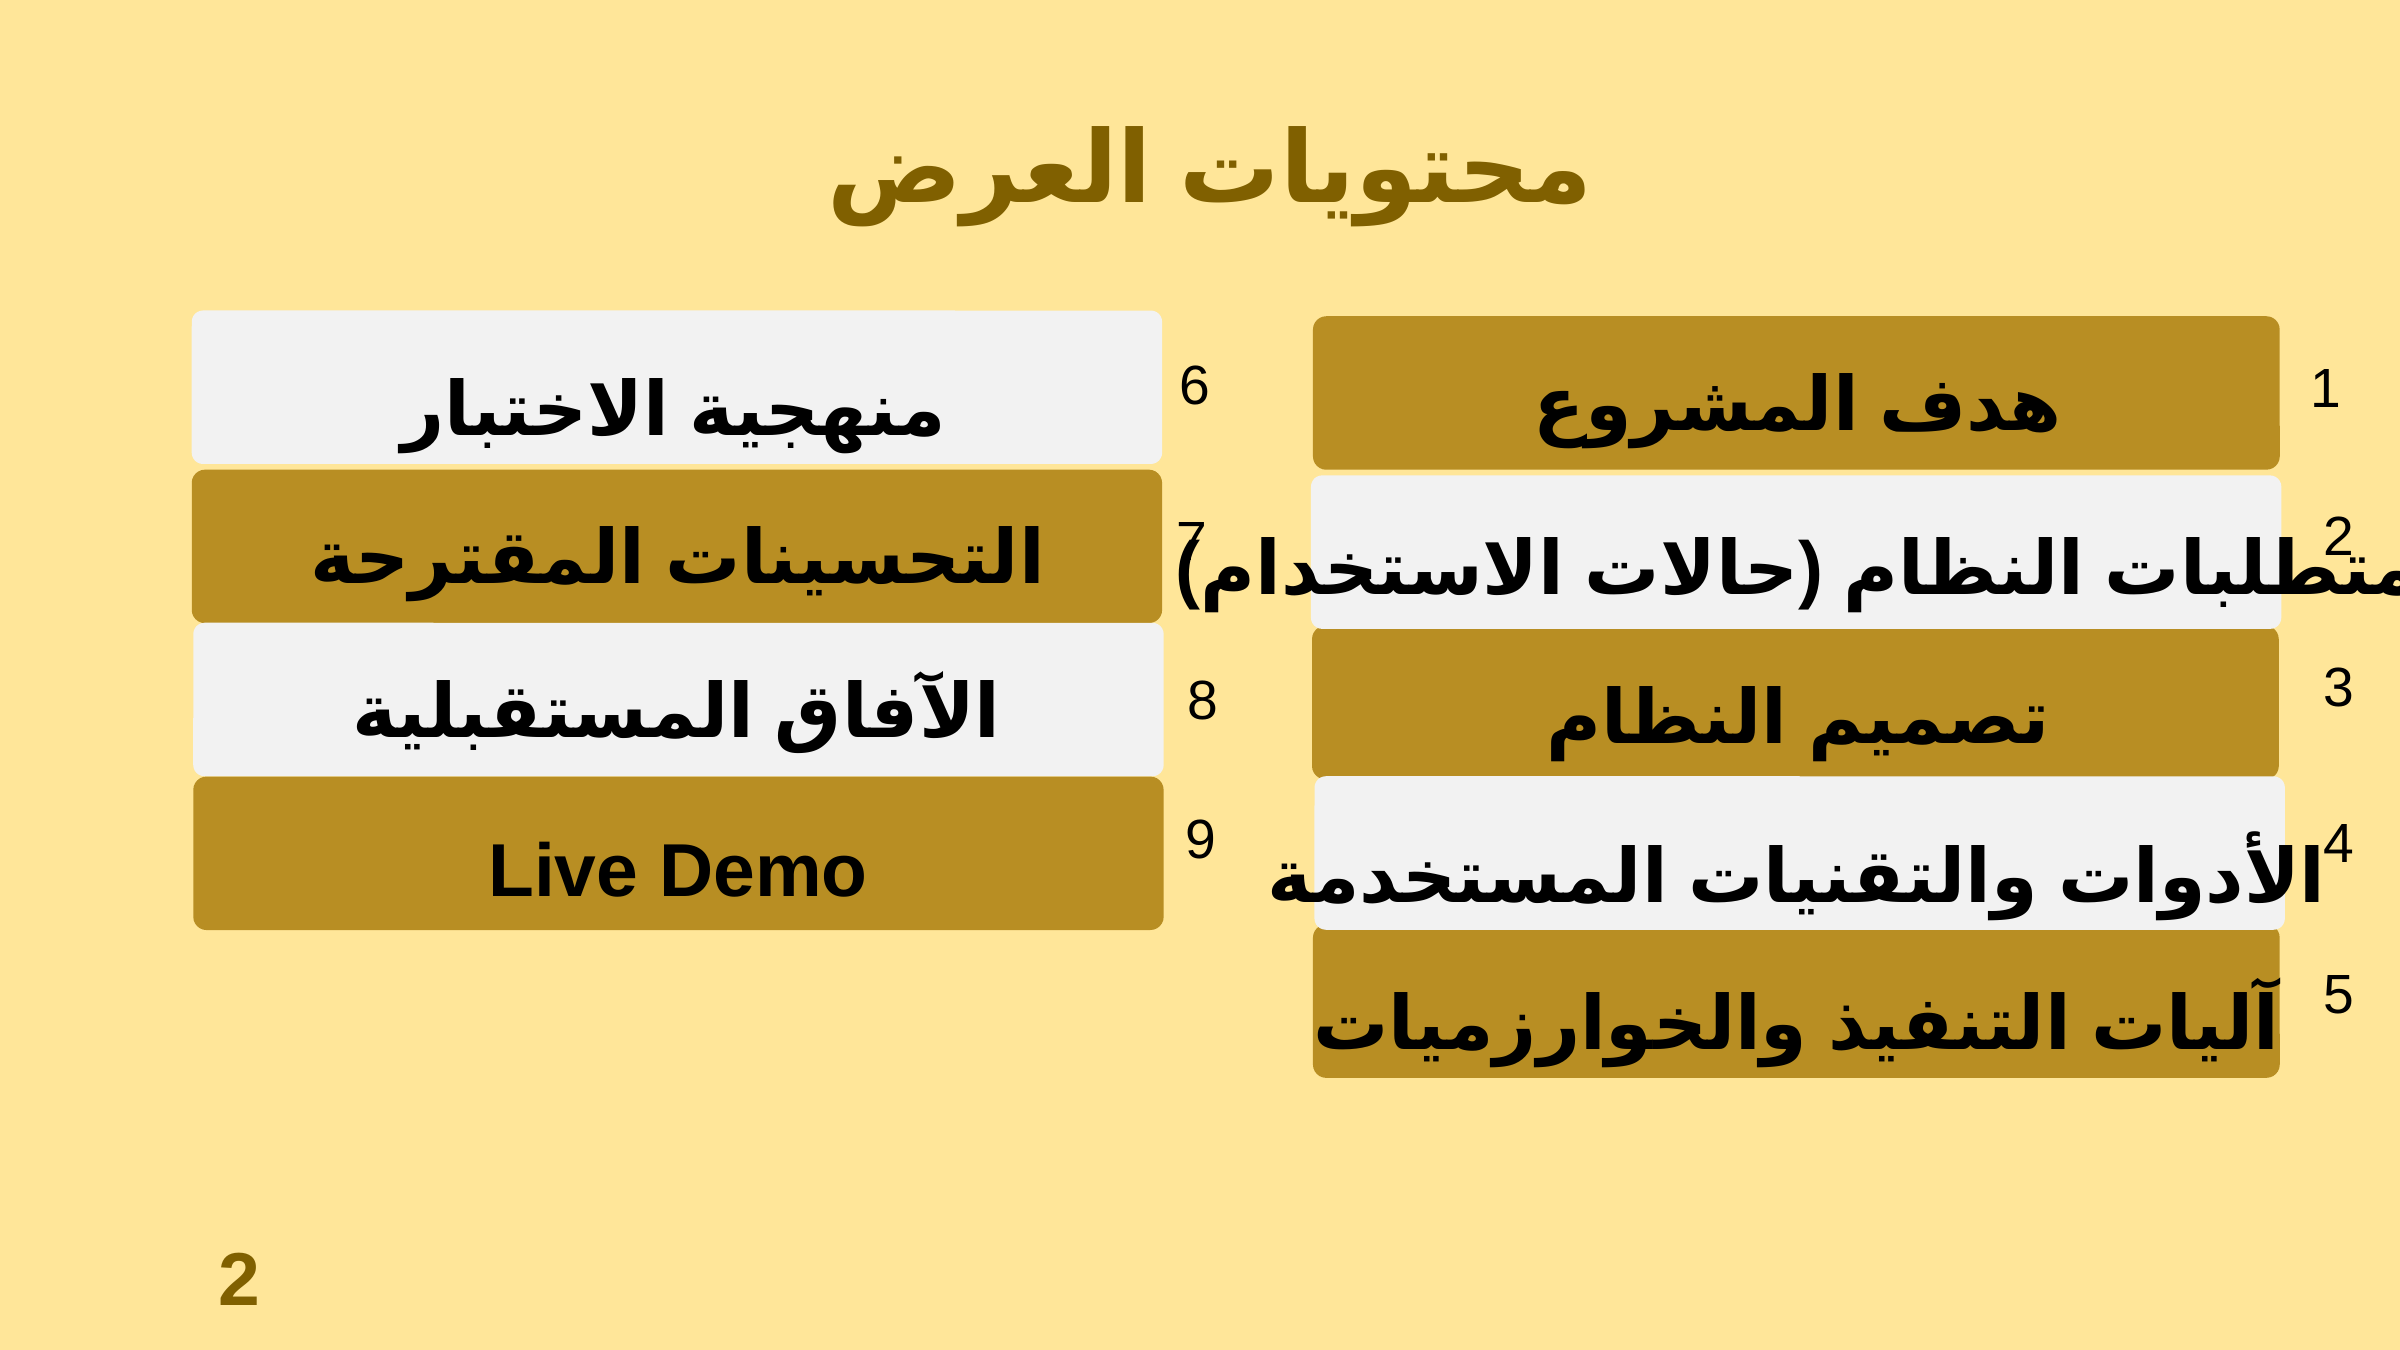

محتويات العرض

هدف المشروع
منهجية الاختبار

6
1
التحسينات المقترحة

متطلبات النظام (حالات الاستخدام)

2
7
الآفاق المستقبلية

تصميم النظام

3
8

Live Demo
الأدوات والتقنيات المستخدمة
9
4

آليات التنفيذ والخوارزميات
5
2